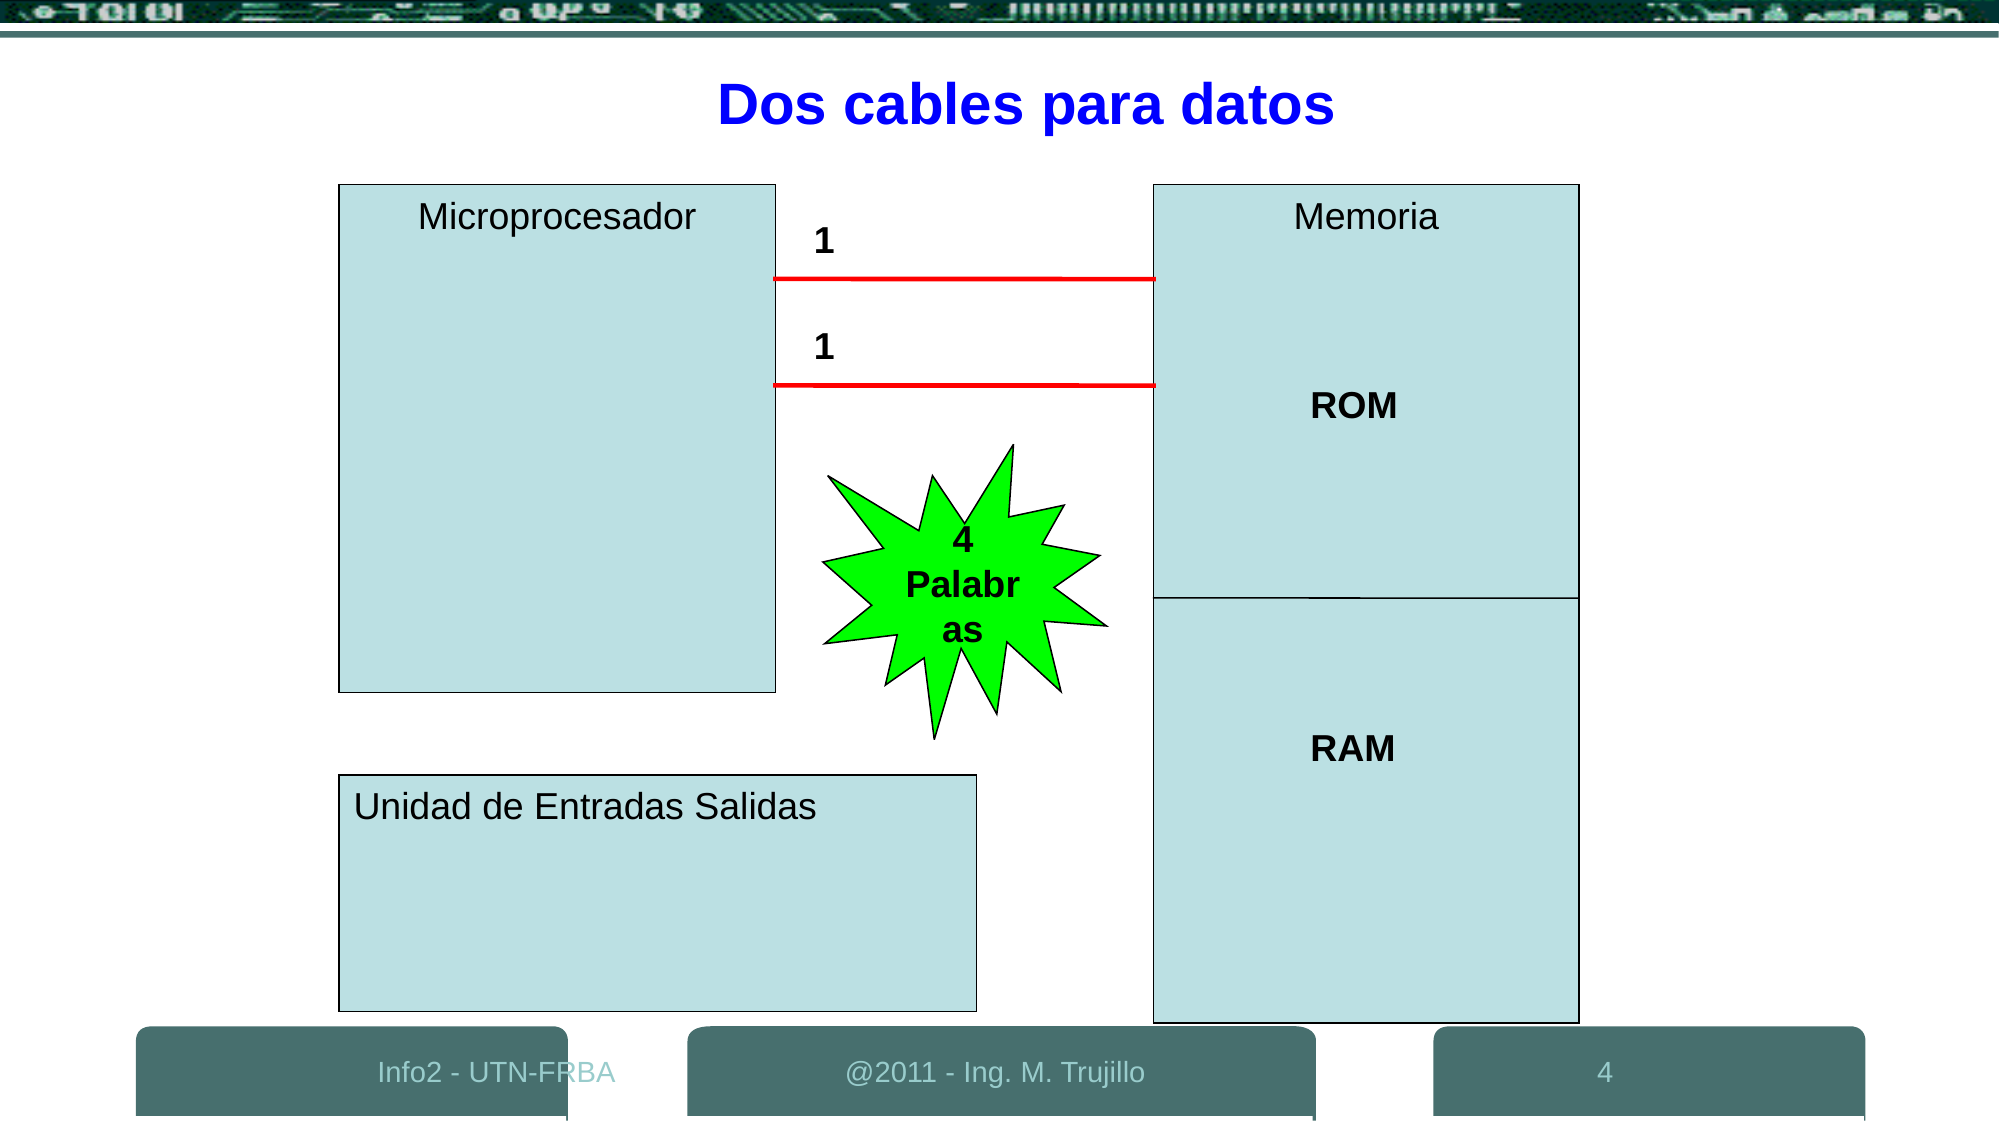

Dos cables para datos
Memoria
Microprocesador
0
0
1
0
1
1
0
1
ROM
4
Palabras
RAM
Unidad de Entradas Salidas
Info2 - UTN-FRBA
@2011 - Ing. M. Trujillo
4